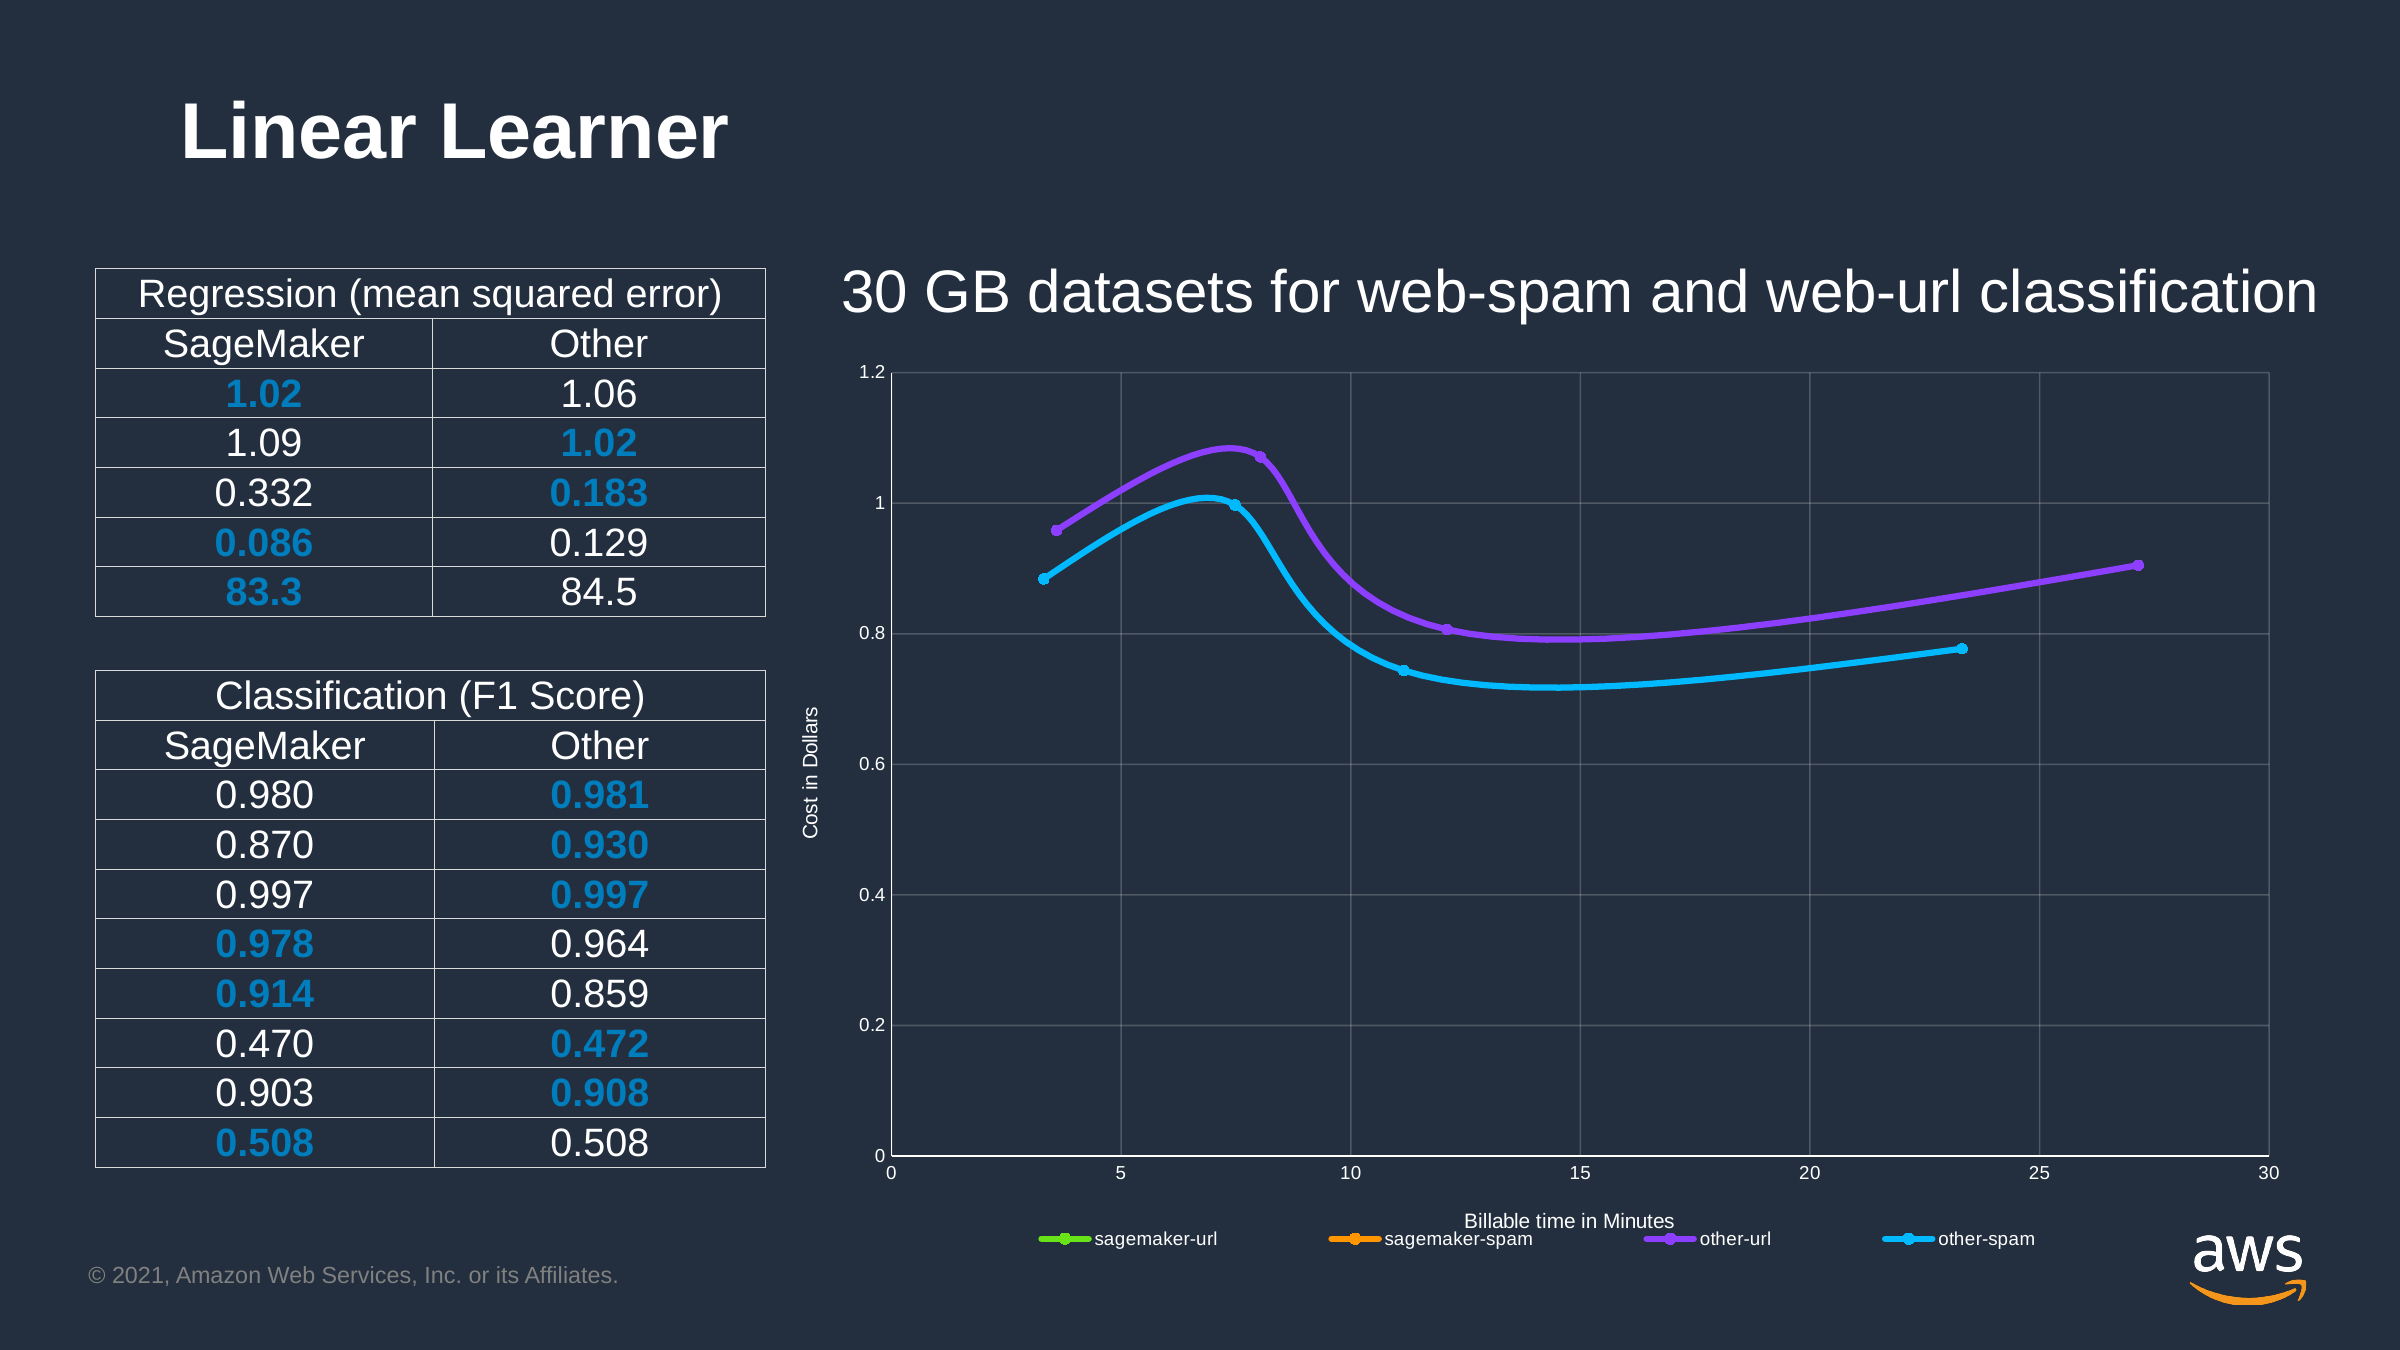

# Linear Learner
30 GB datasets for web-spam and web-url classification
| Regression (mean squared error) |  |
| --- | --- |
| SageMaker | Other |
| 1.02 | 1.06 |
| 1.09 | 1.02 |
| 0.332 | 0.183 |
| 0.086 | 0.129 |
| 83.3 | 84.5 |

### Chart

| Category |  |  |  |  |
|---|---|---|---|---|
| Classification (F1 Score) |  |
| --- | --- |
| SageMaker | Other |
| 0.980 | 0.981 |
| 0.870 | 0.930 |
| 0.997 | 0.997 |
| 0.978 | 0.964 |
| 0.914 | 0.859 |
| 0.470 | 0.472 |
| 0.903 | 0.908 |
| 0.508 | 0.508 |